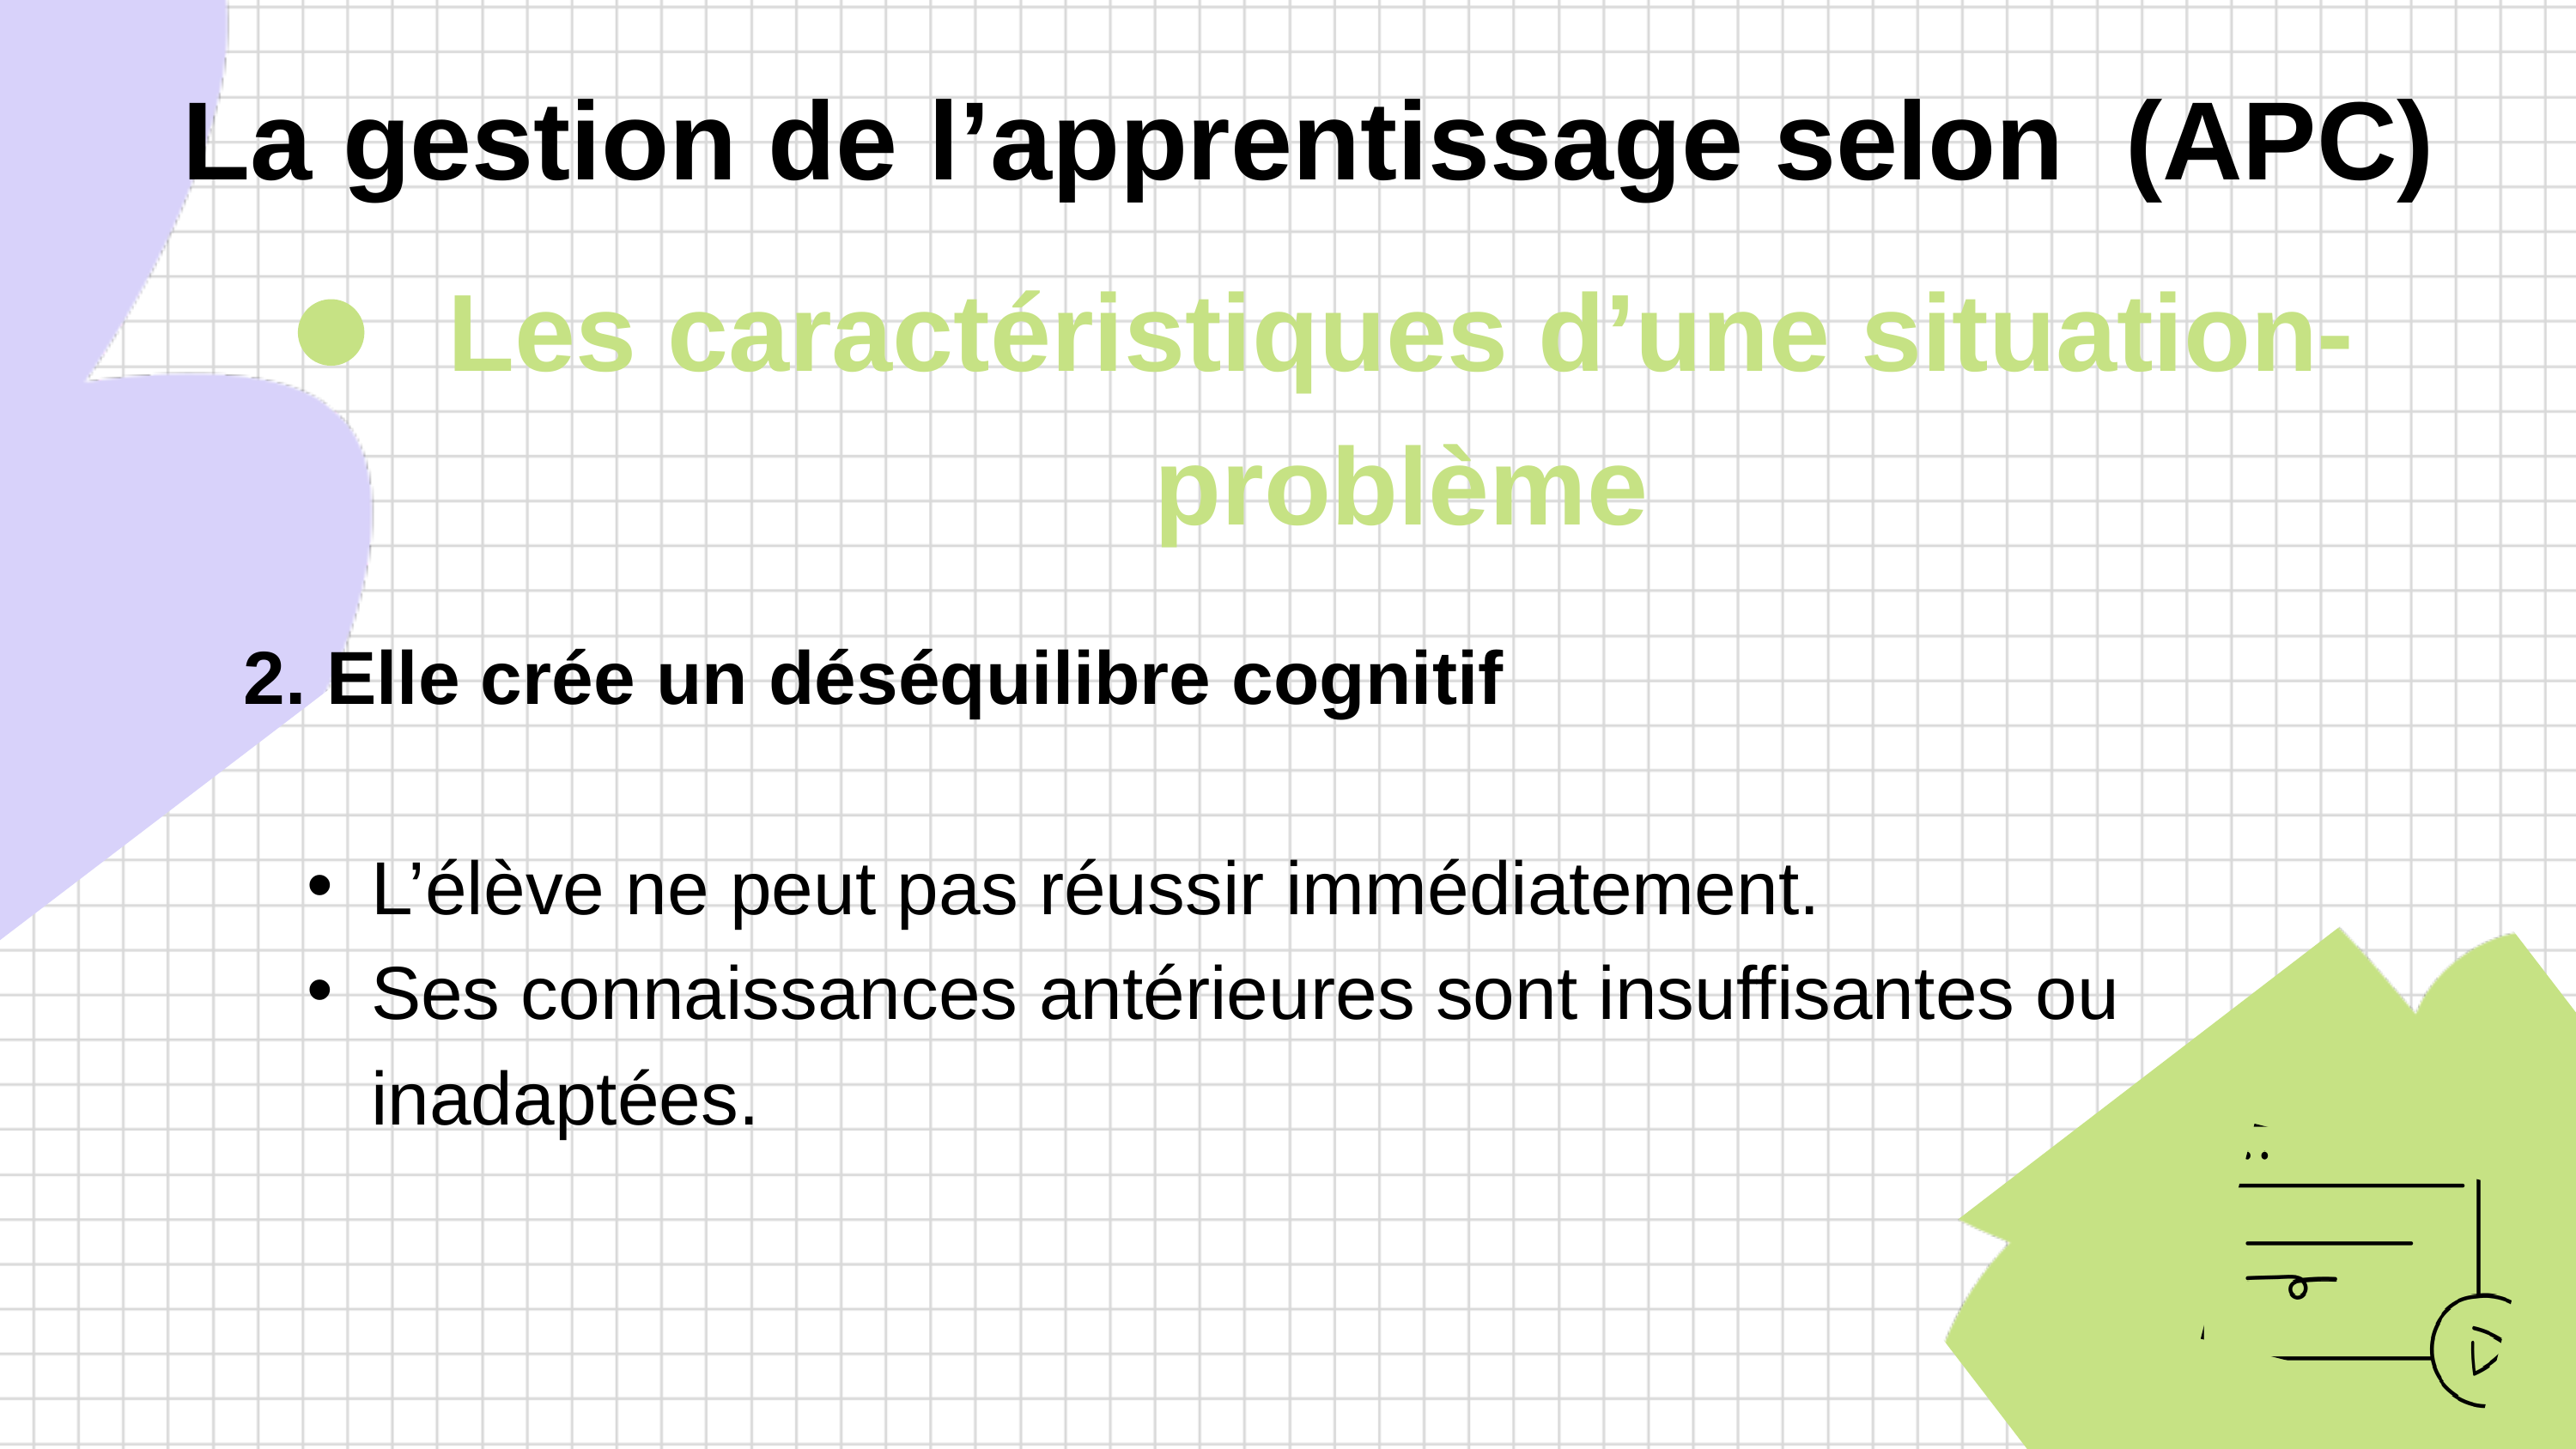

La gestion de l’apprentissage selon  (APC)
Les caractéristiques d’une situation-problème

2. Elle crée un déséquilibre cognitif

L’élève ne peut pas réussir immédiatement.
Ses connaissances antérieures sont insuffisantes ou inadaptées.